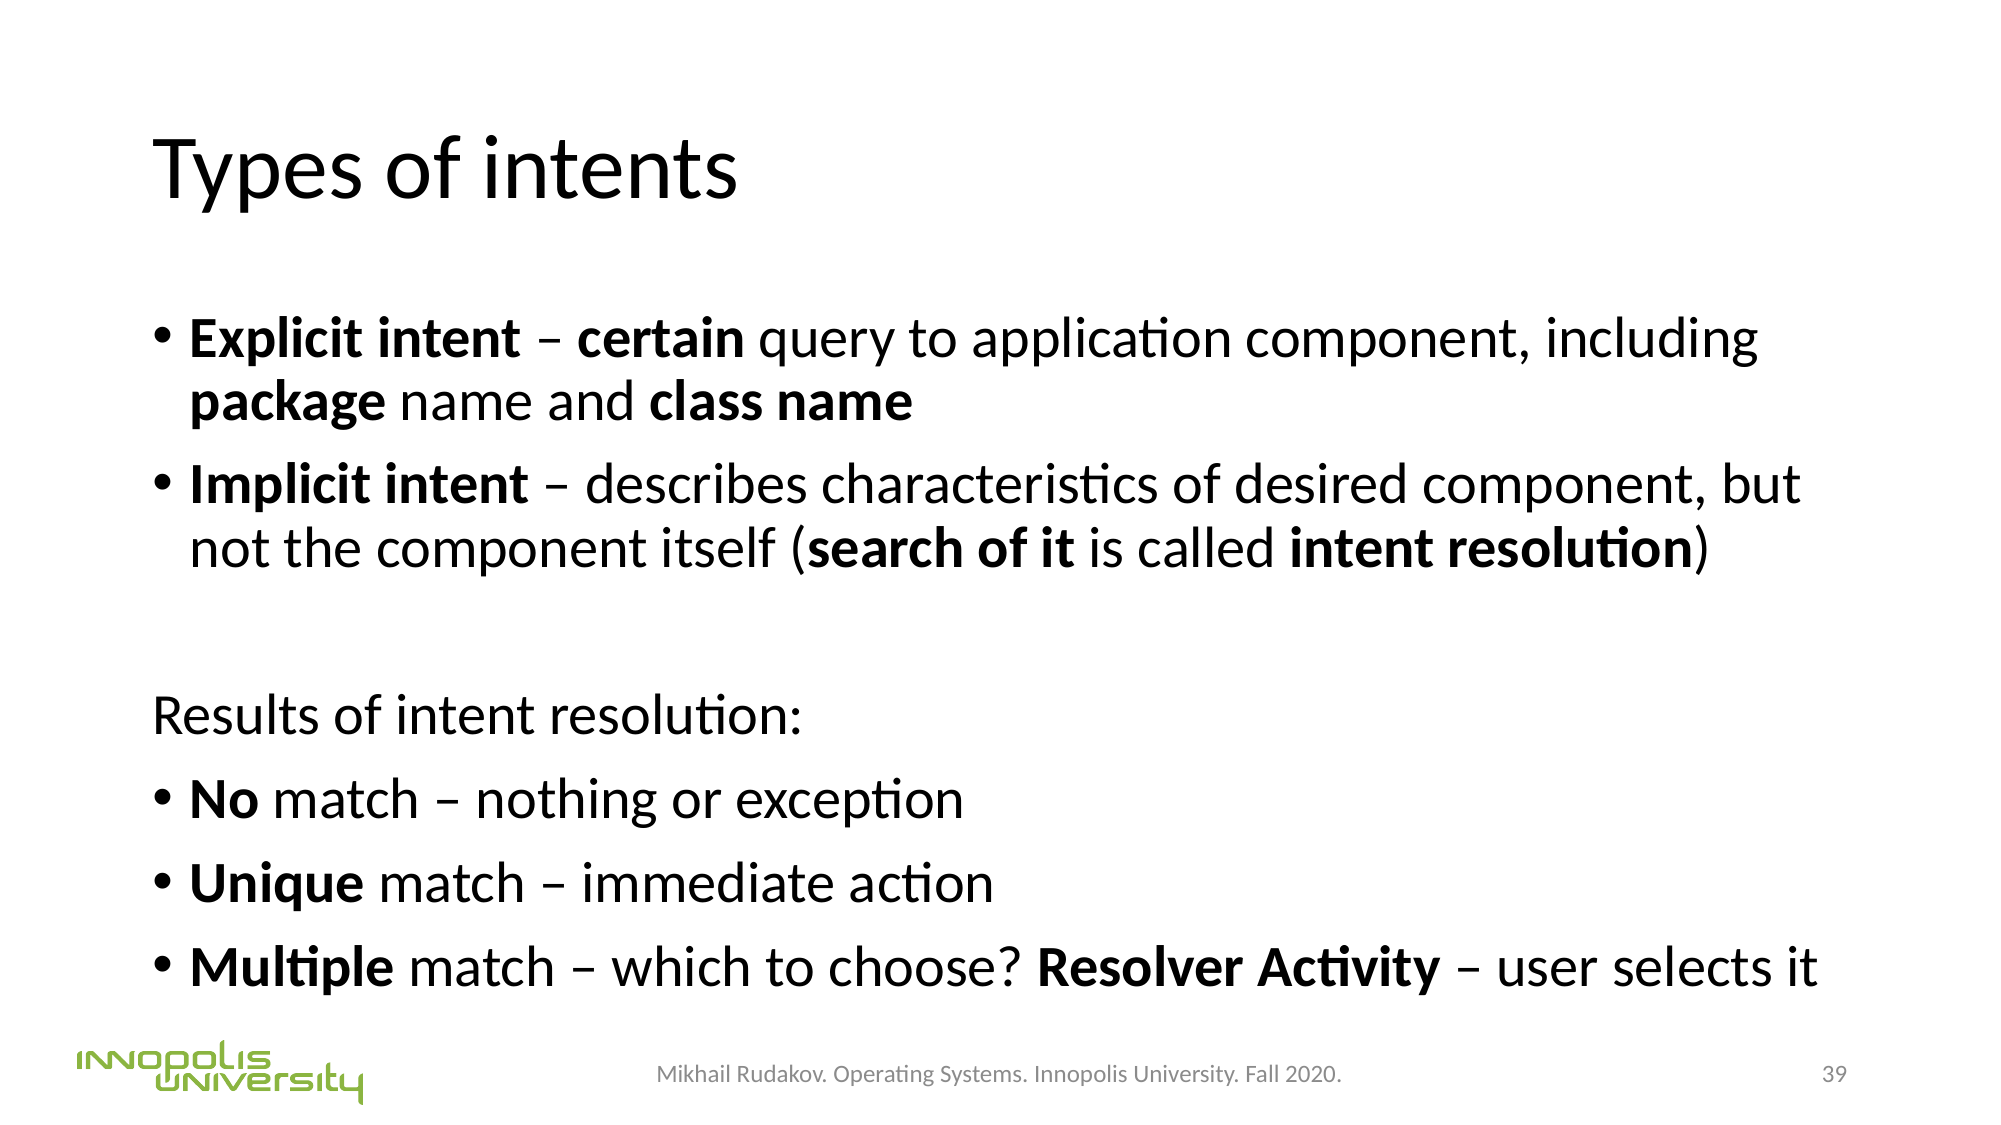

# Types of intents
Explicit intent – certain query to application component, including package name and class name
Implicit intent – describes characteristics of desired component, but not the component itself (search of it is called intent resolution)

Results of intent resolution:
No match – nothing or exception
Unique match – immediate action
Multiple match – which to choose? Resolver Activity – user selects it
Mikhail Rudakov. Operating Systems. Innopolis University. Fall 2020.
39